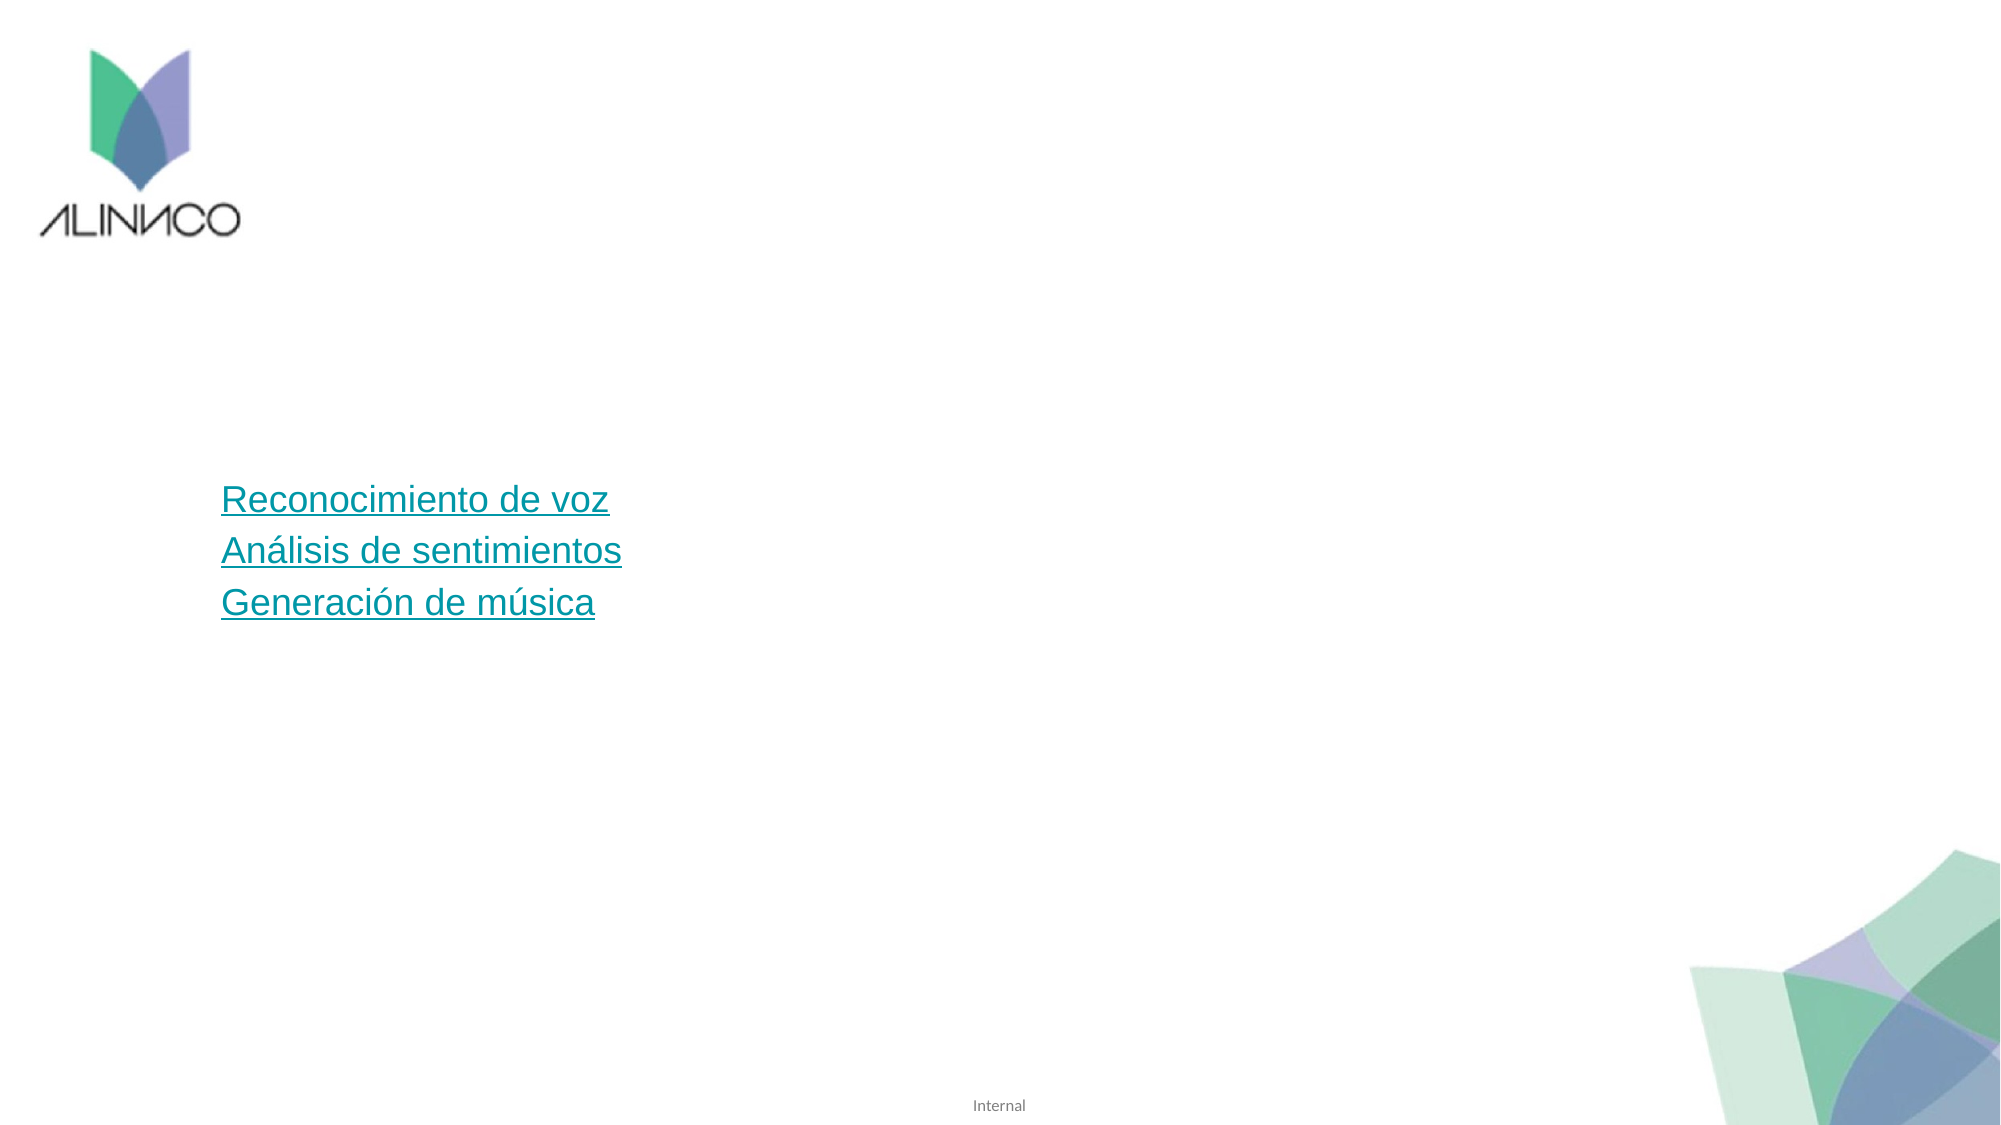

Control de robots
Traducción de lenguaje
Reconocimiento de voz
Análisis de sentimientos
Generación de música